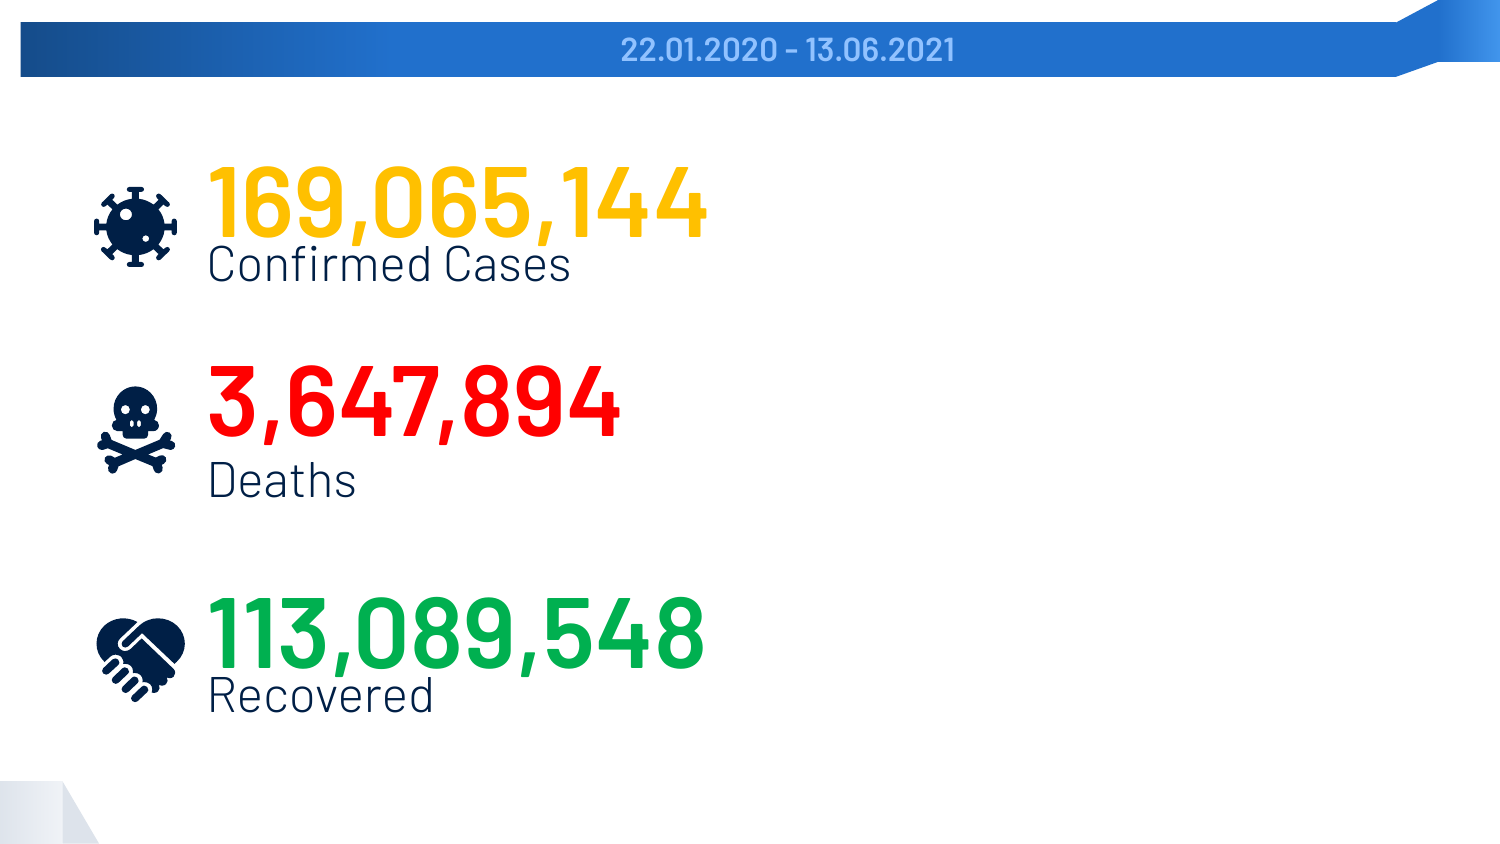

22.01.2020 - 13.06.2021
169,065,144

Confirmed Cases

3,647,894

Deaths
113,089,548

Recovered
2